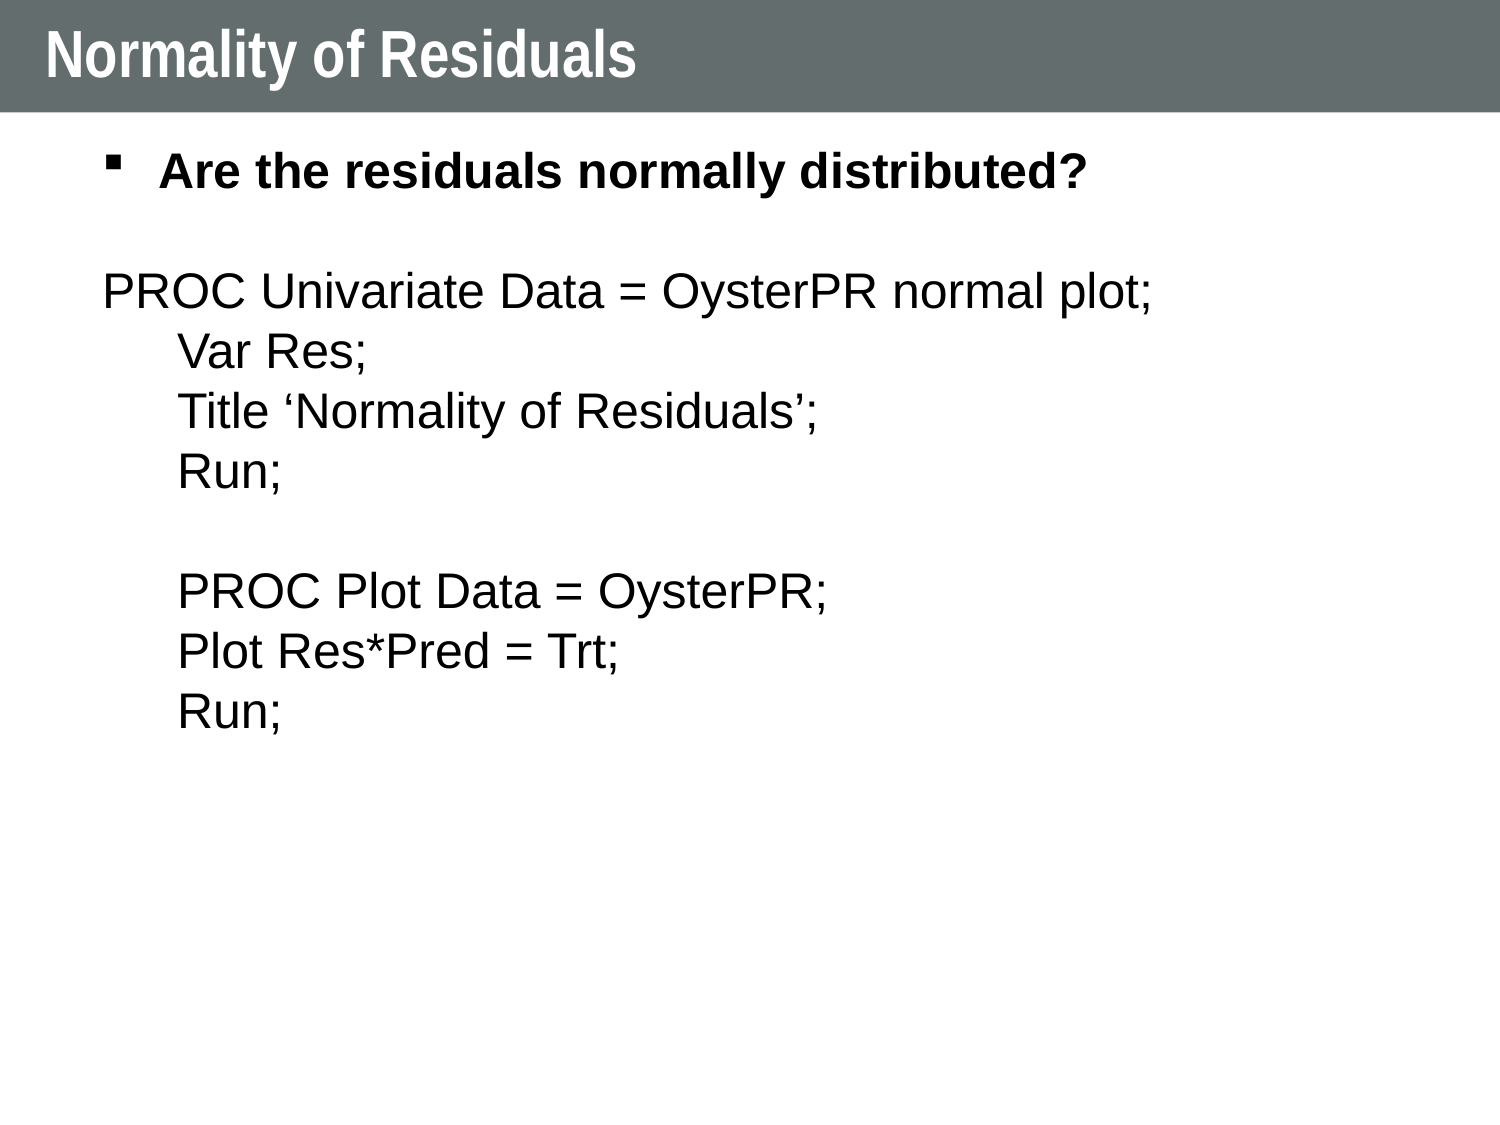

# Normality of Residuals
Are the residuals normally distributed?

PROC Univariate Data = OysterPR normal plot;
Var Res;
Title ‘Normality of Residuals’;
Run;

PROC Plot Data = OysterPR;
Plot Res*Pred = Trt;
Run;